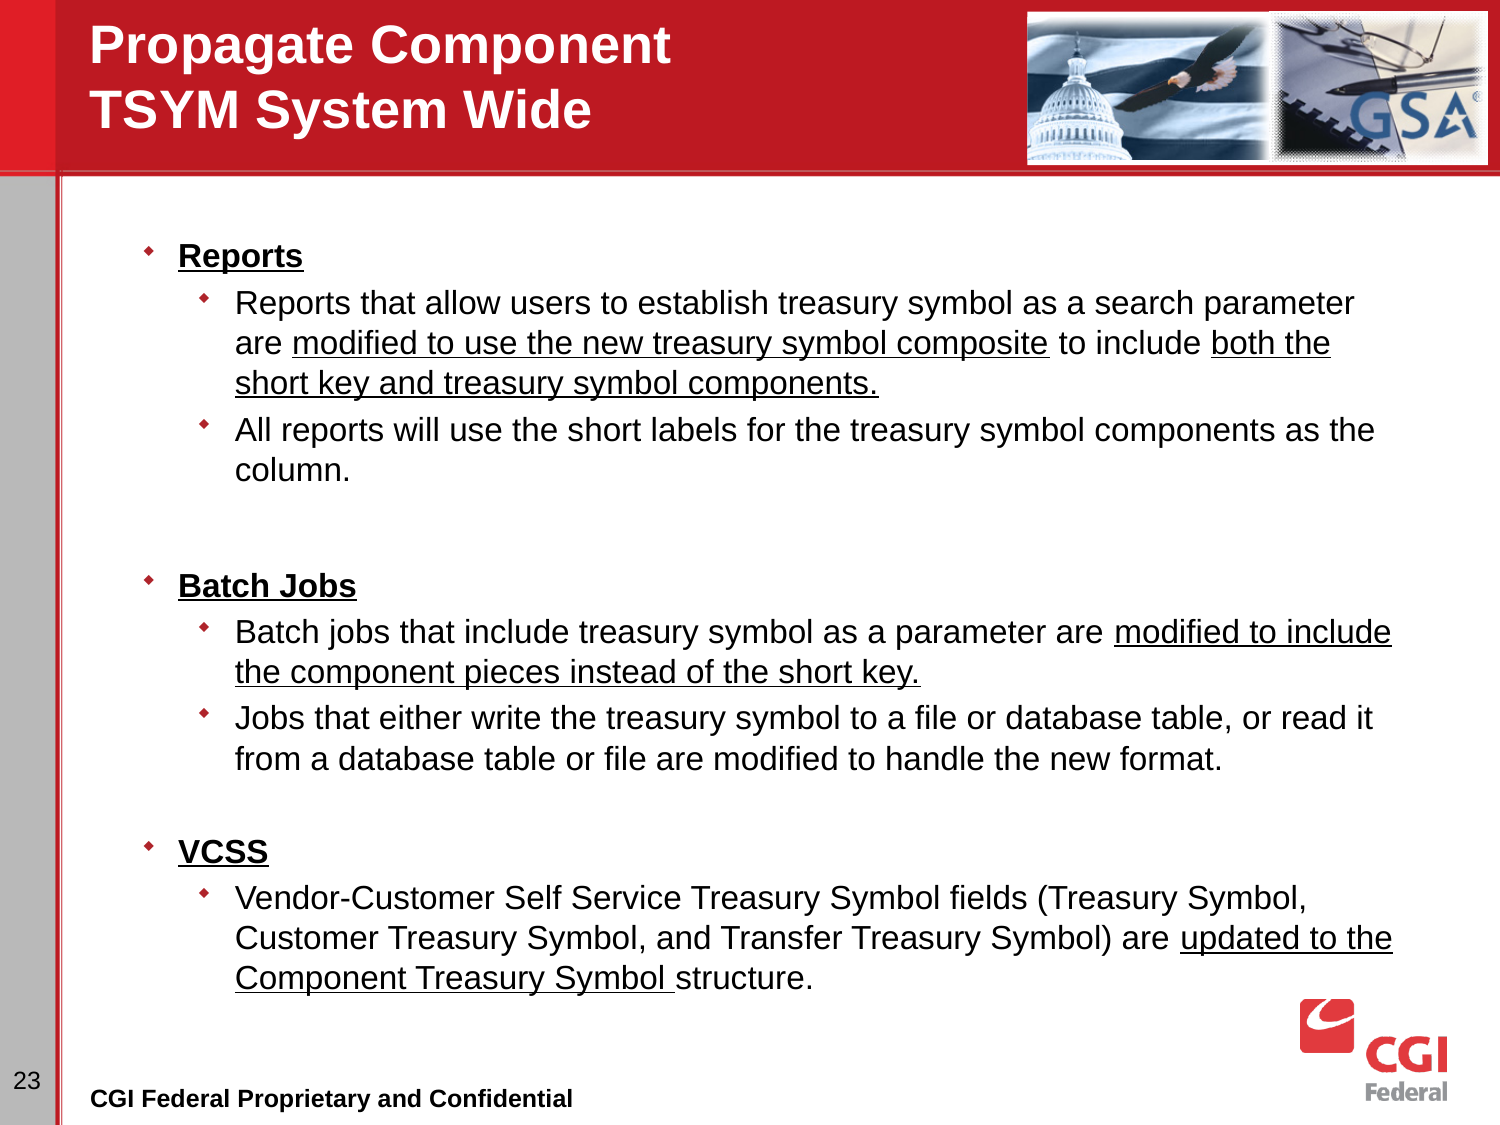

# Propagate Component TSYM System Wide
Reports
Reports that allow users to establish treasury symbol as a search parameter are modified to use the new treasury symbol composite to include both the short key and treasury symbol components.
All reports will use the short labels for the treasury symbol components as the column.

Batch Jobs
Batch jobs that include treasury symbol as a parameter are modified to include the component pieces instead of the short key.
Jobs that either write the treasury symbol to a file or database table, or read it from a database table or file are modified to handle the new format.

VCSS
Vendor-Customer Self Service Treasury Symbol fields (Treasury Symbol, Customer Treasury Symbol, and Transfer Treasury Symbol) are updated to the Component Treasury Symbol structure.
23
CGI Federal Proprietary and Confidential